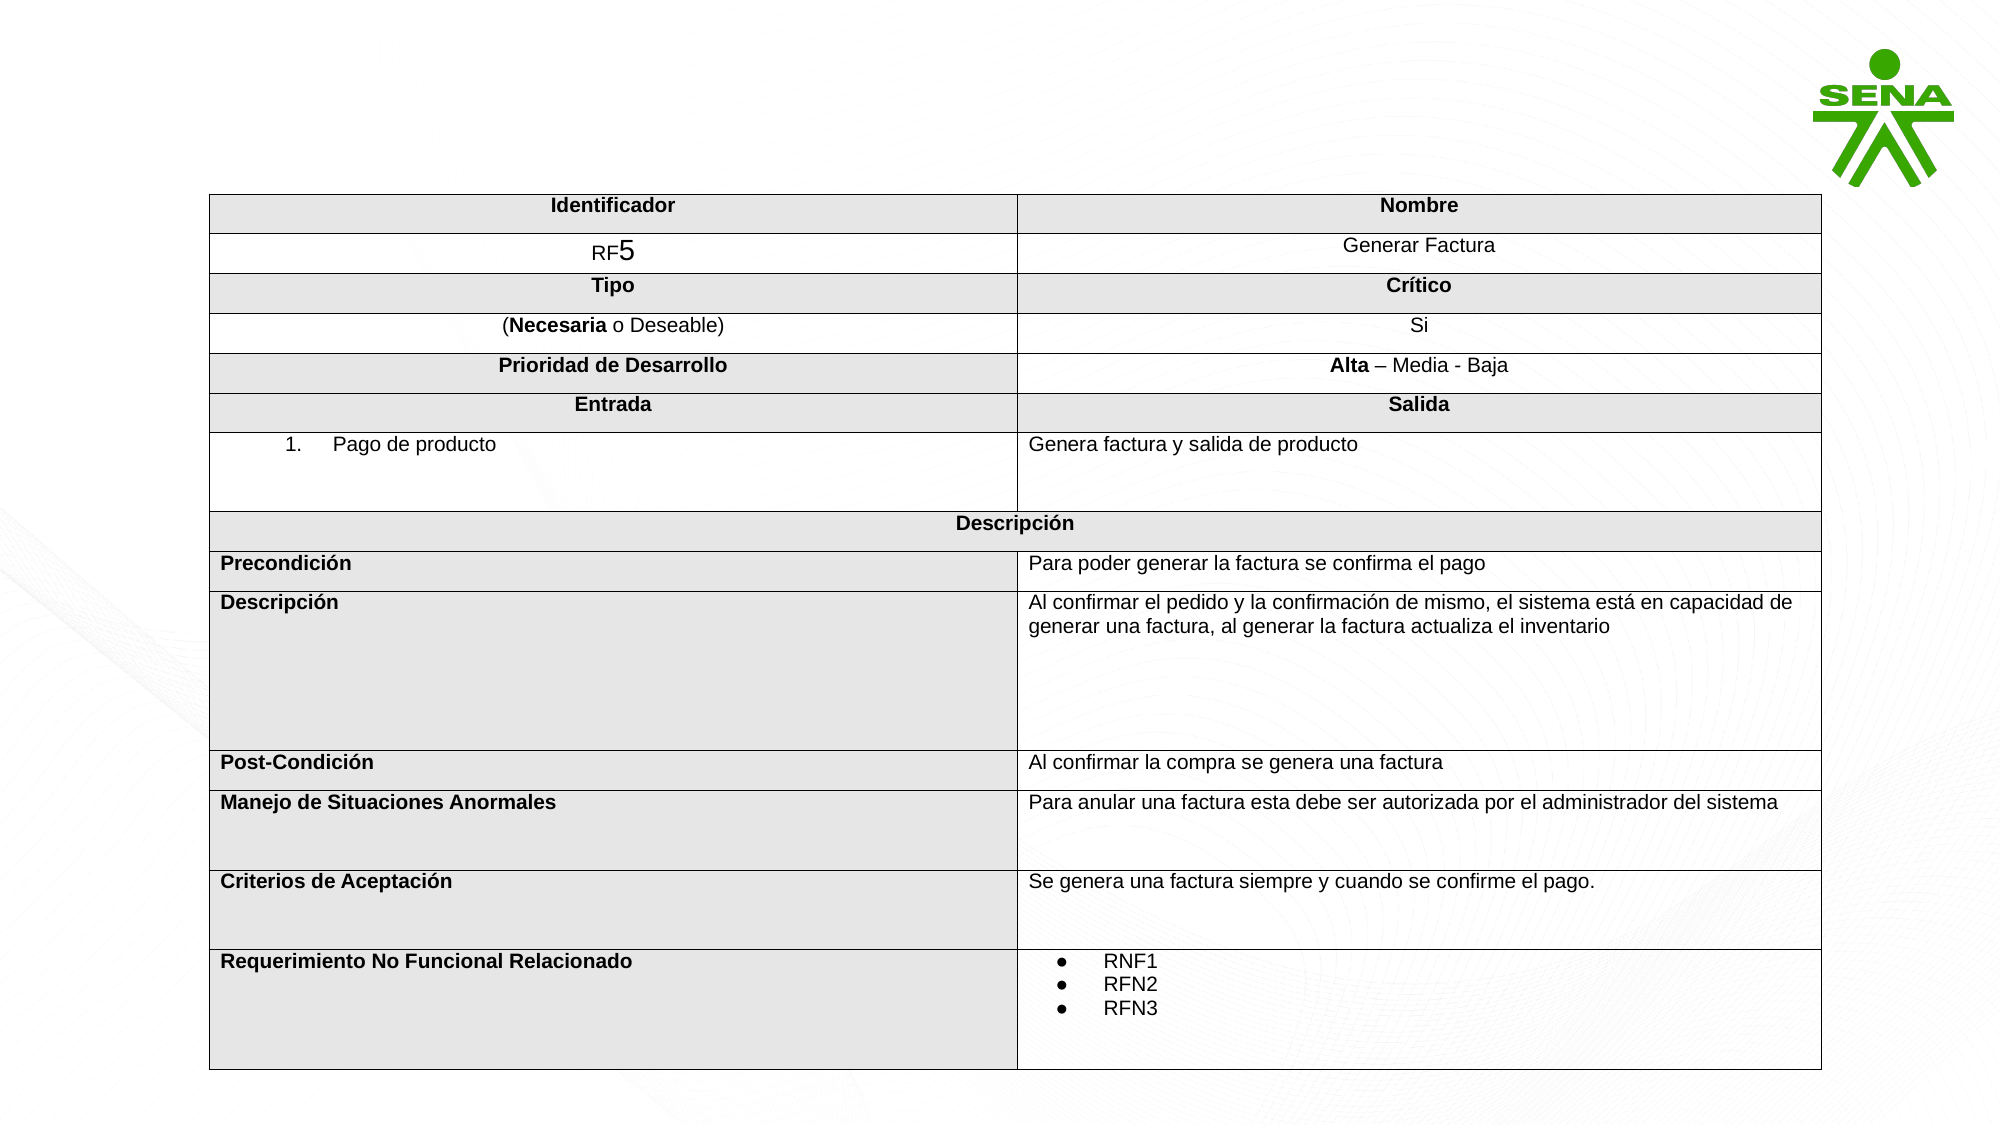

| Identificador | Nombre |
| --- | --- |
| RF5 | Generar Factura |
| Tipo | Crítico |
| (Necesaria o Deseable) | Si |
| Prioridad de Desarrollo | Alta – Media - Baja |
| Entrada | Salida |
| Pago de producto | Genera factura y salida de producto |
| Descripción |  |
| Precondición | Para poder generar la factura se confirma el pago |
| Descripción | Al confirmar el pedido y la confirmación de mismo, el sistema está en capacidad de generar una factura, al generar la factura actualiza el inventario |
| Post-Condición | Al confirmar la compra se genera una factura |
| Manejo de Situaciones Anormales | Para anular una factura esta debe ser autorizada por el administrador del sistema |
| Criterios de Aceptación | Se genera una factura siempre y cuando se confirme el pago. |
| Requerimiento No Funcional Relacionado | RNF1 RFN2 RFN3 |